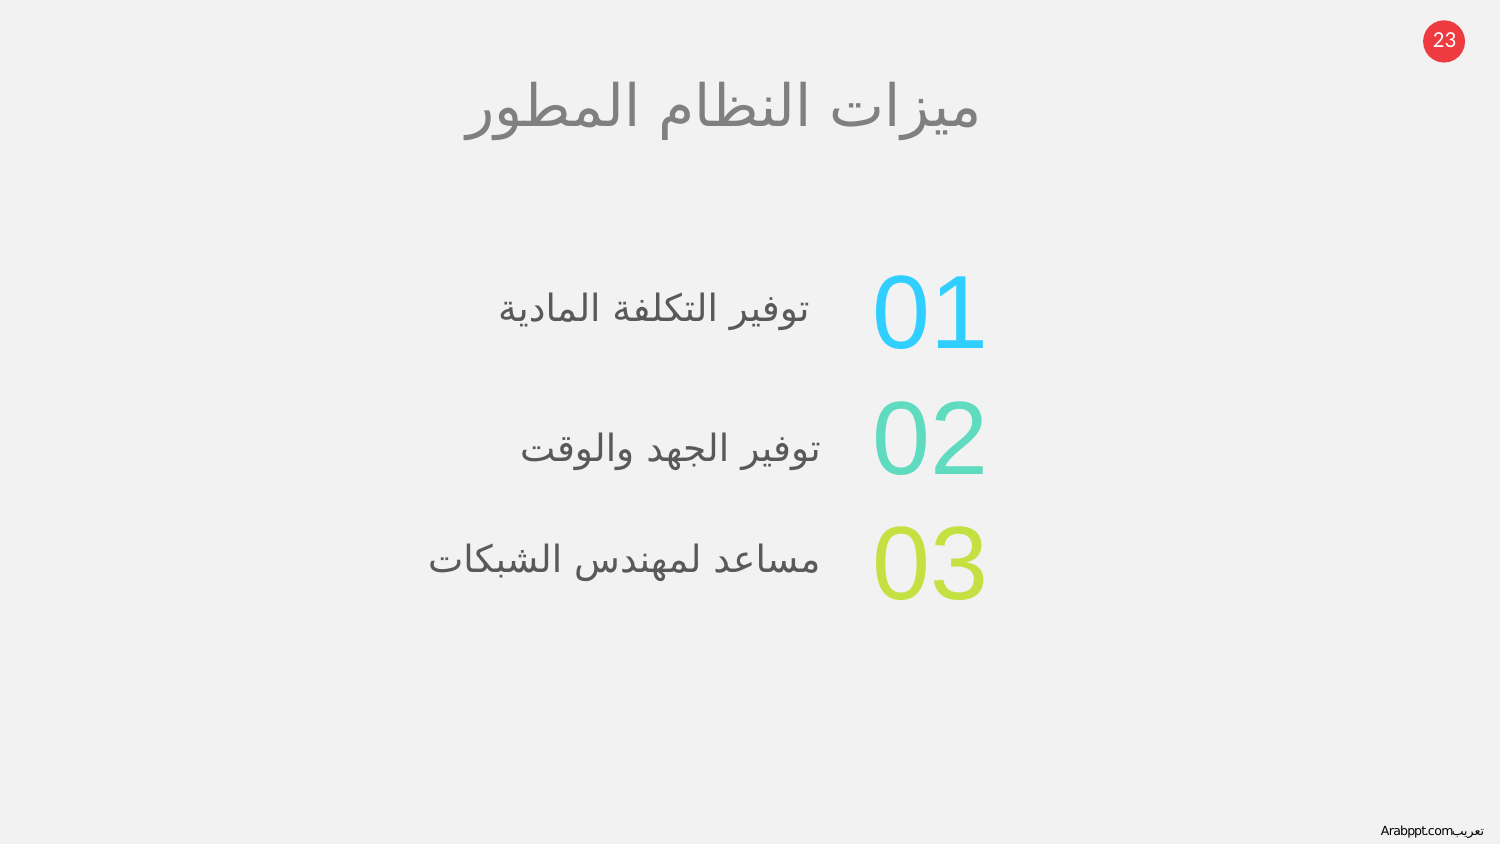

ميزات النظام المطور
01
توفير التكلفة المادية
02
توفير الجهد والوقت
03
مساعد لمهندس الشبكات